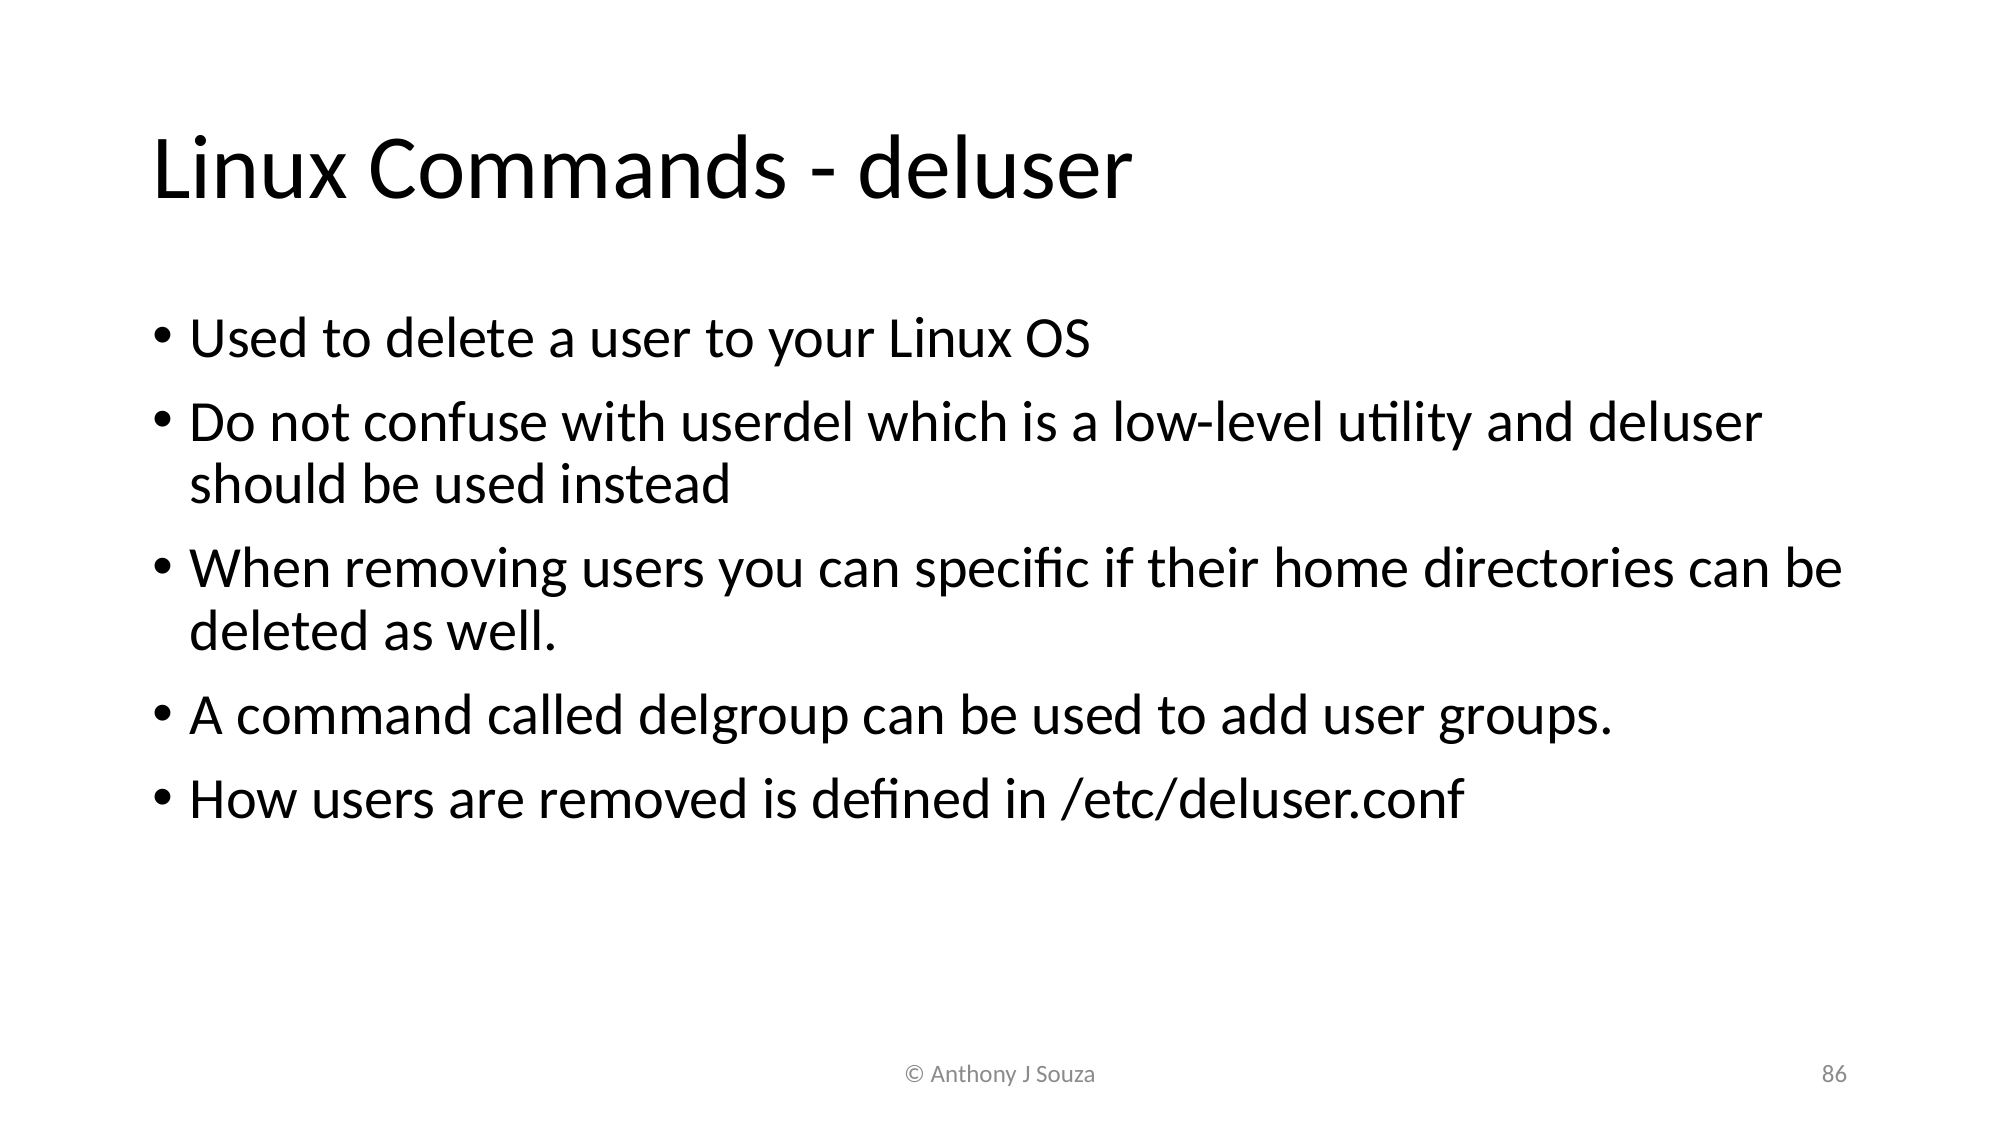

# Linux Commands - deluser
Used to delete a user to your Linux OS
Do not confuse with userdel which is a low-level utility and deluser should be used instead
When removing users you can specific if their home directories can be deleted as well.
A command called delgroup can be used to add user groups.
How users are removed is defined in /etc/deluser.conf

© Anthony J Souza
86